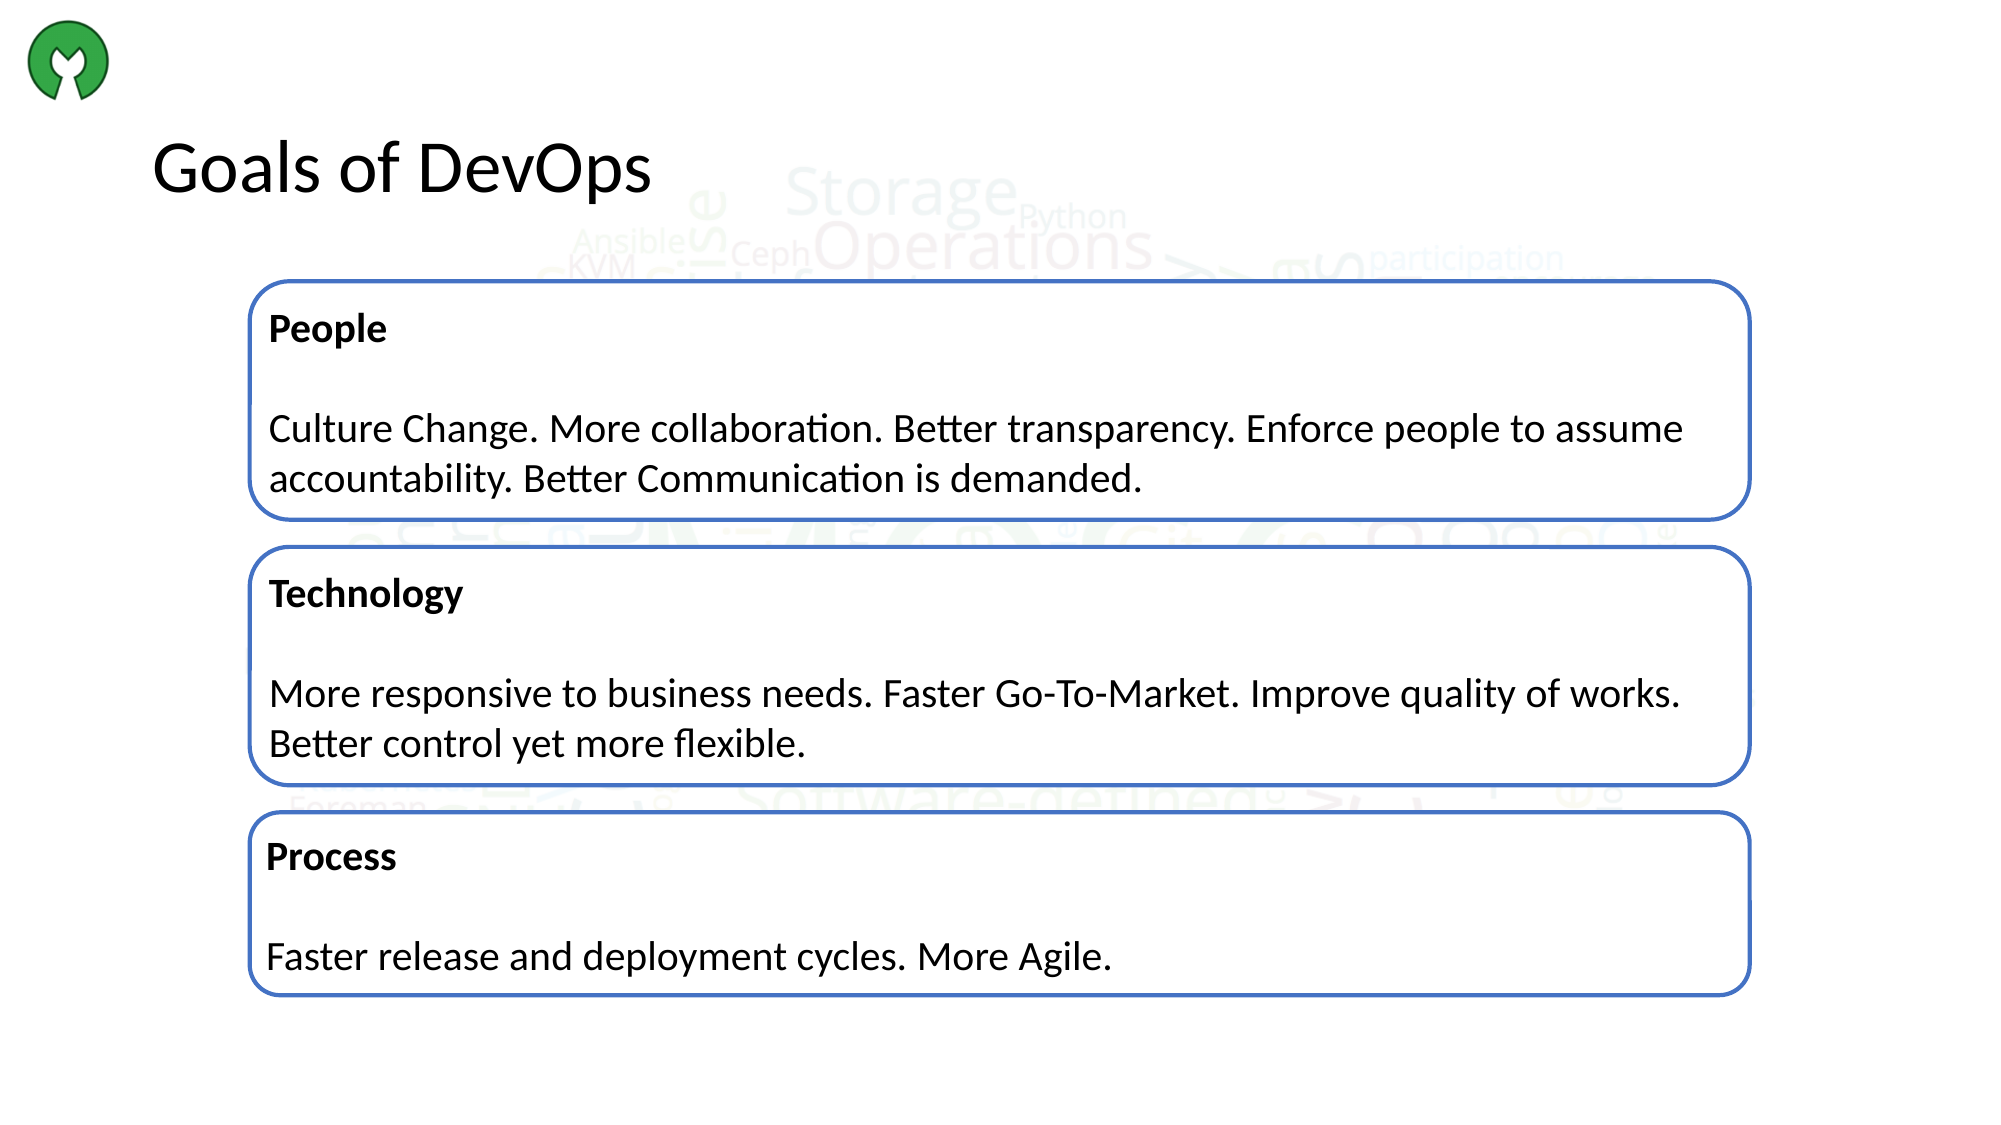

# Goals of DevOps
People

Culture Change. More collaboration. Better transparency. Enforce people to assume accountability. Better Communication is demanded.
Technology

More responsive to business needs. Faster Go-To-Market. Improve quality of works. Better control yet more flexible.
Process

Faster release and deployment cycles. More Agile.